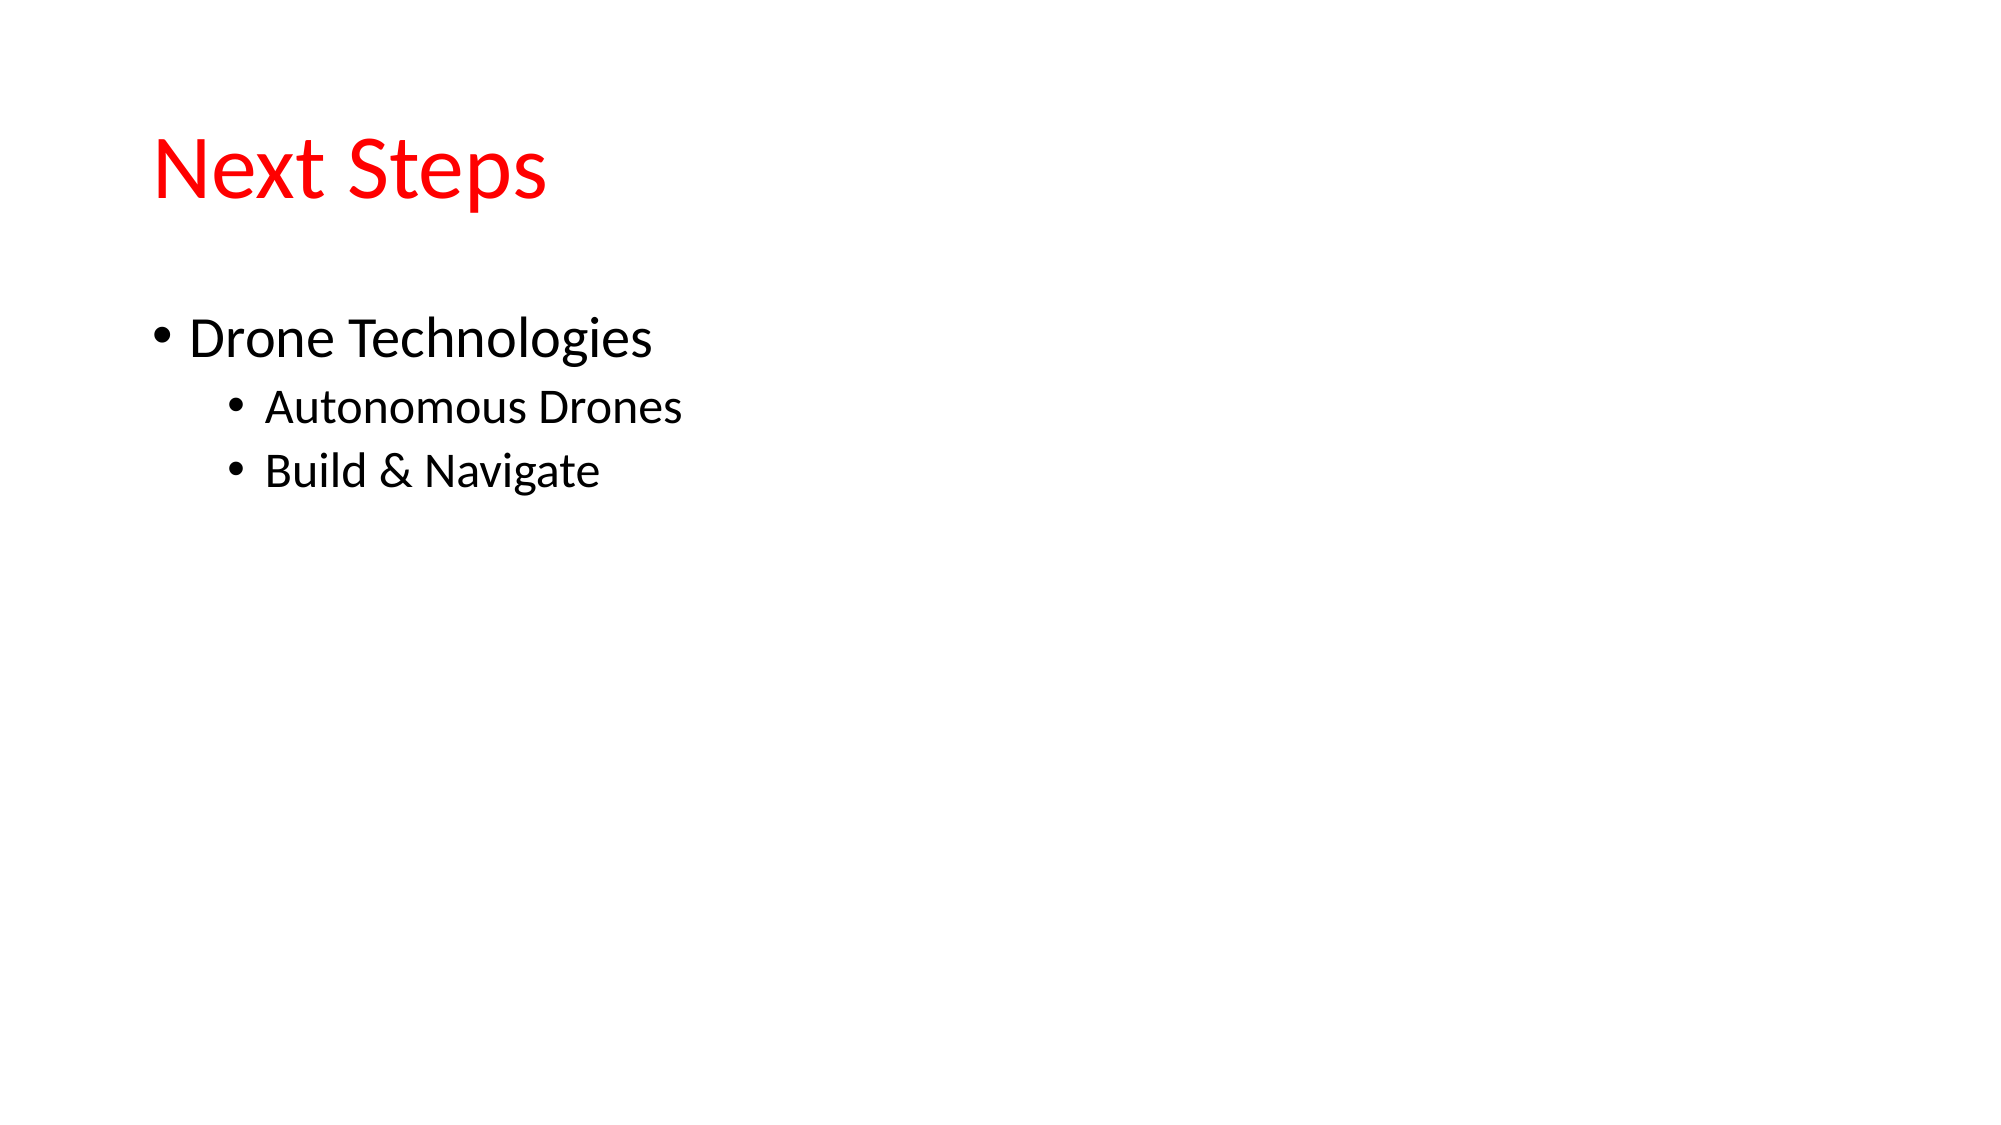

# Next Steps
Drone Technologies
Autonomous Drones
Build & Navigate